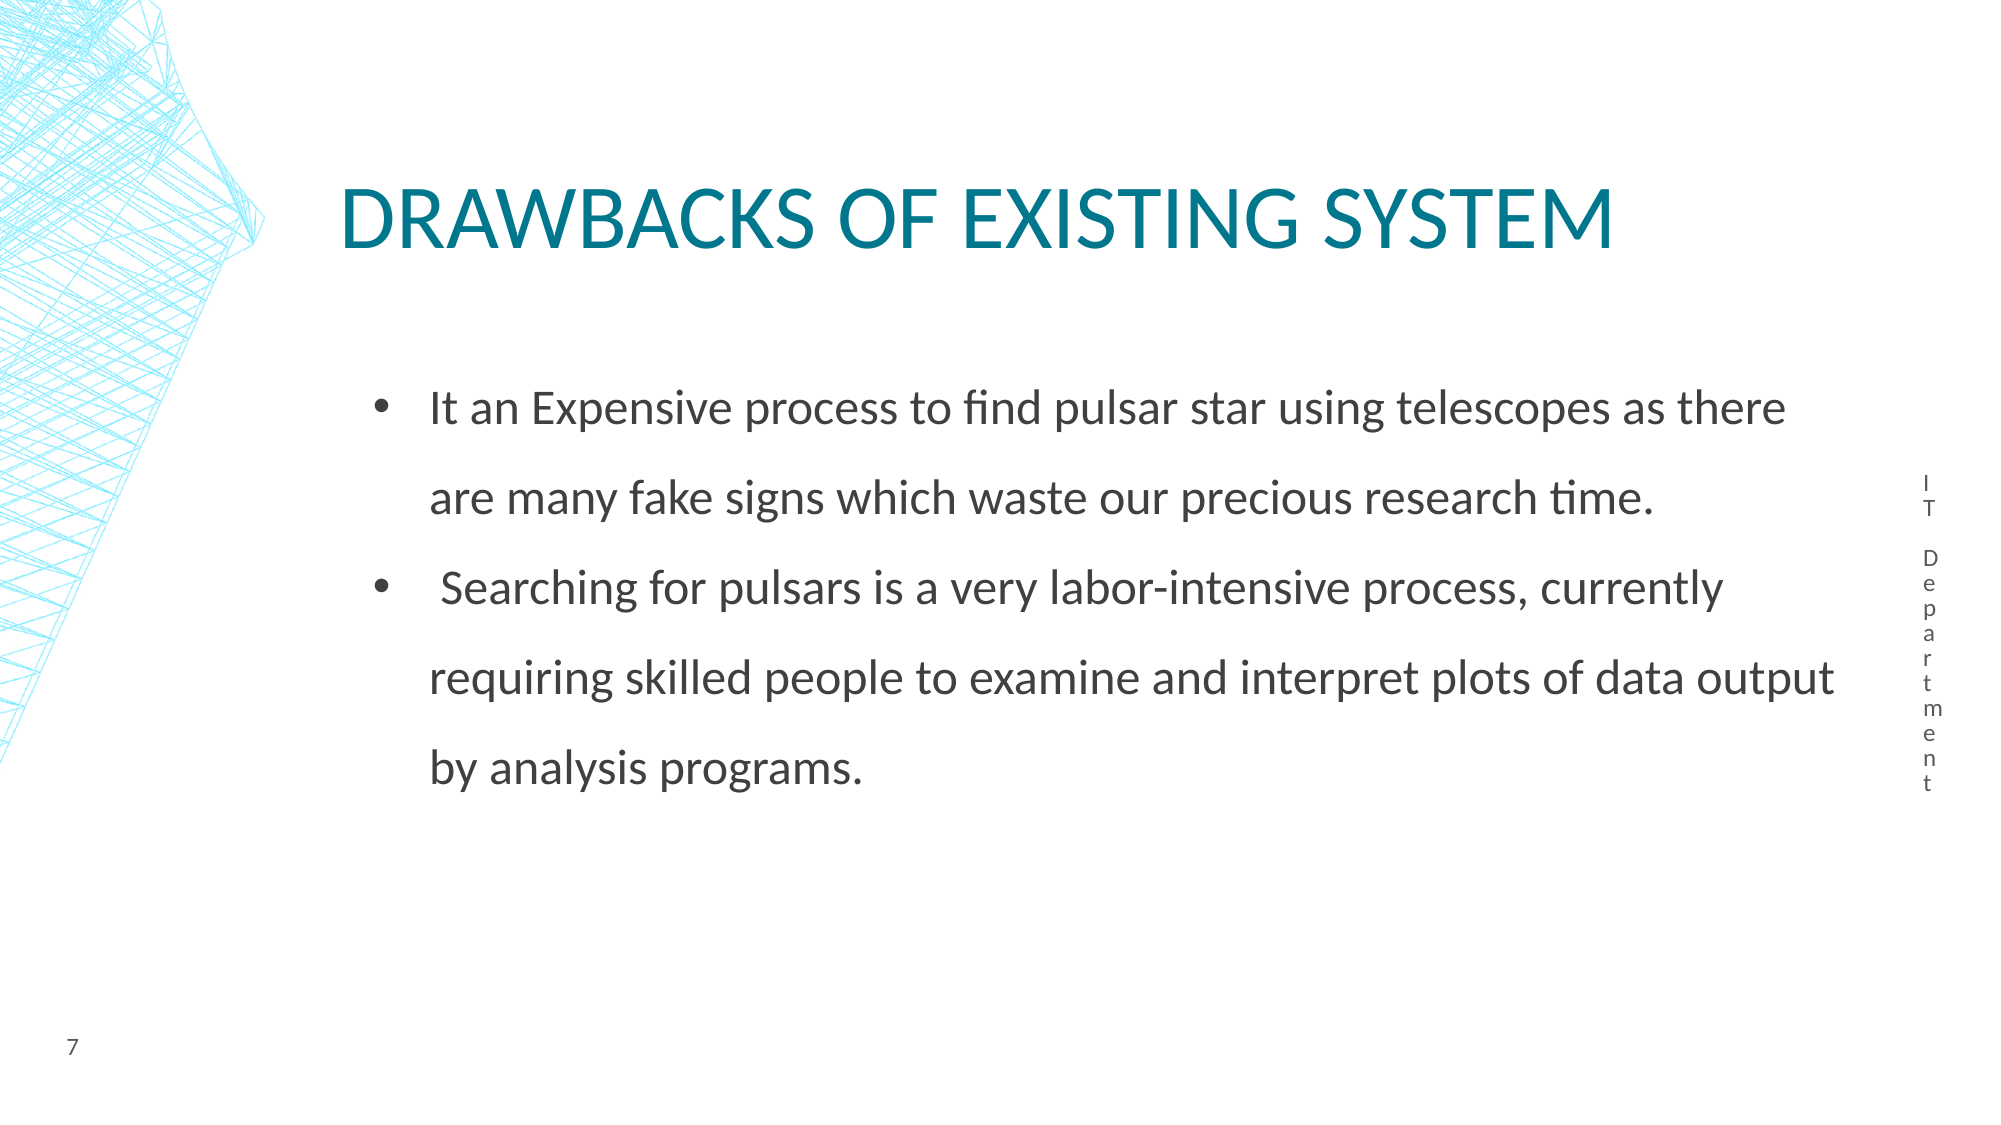

IT Department
# DRAWBACKS OF EXISTING SYSTEM
It an Expensive process to find pulsar star using telescopes as there are many fake signs which waste our precious research time.
 Searching for pulsars is a very labor-intensive process, currently requiring skilled people to examine and interpret plots of data output by analysis programs.
7